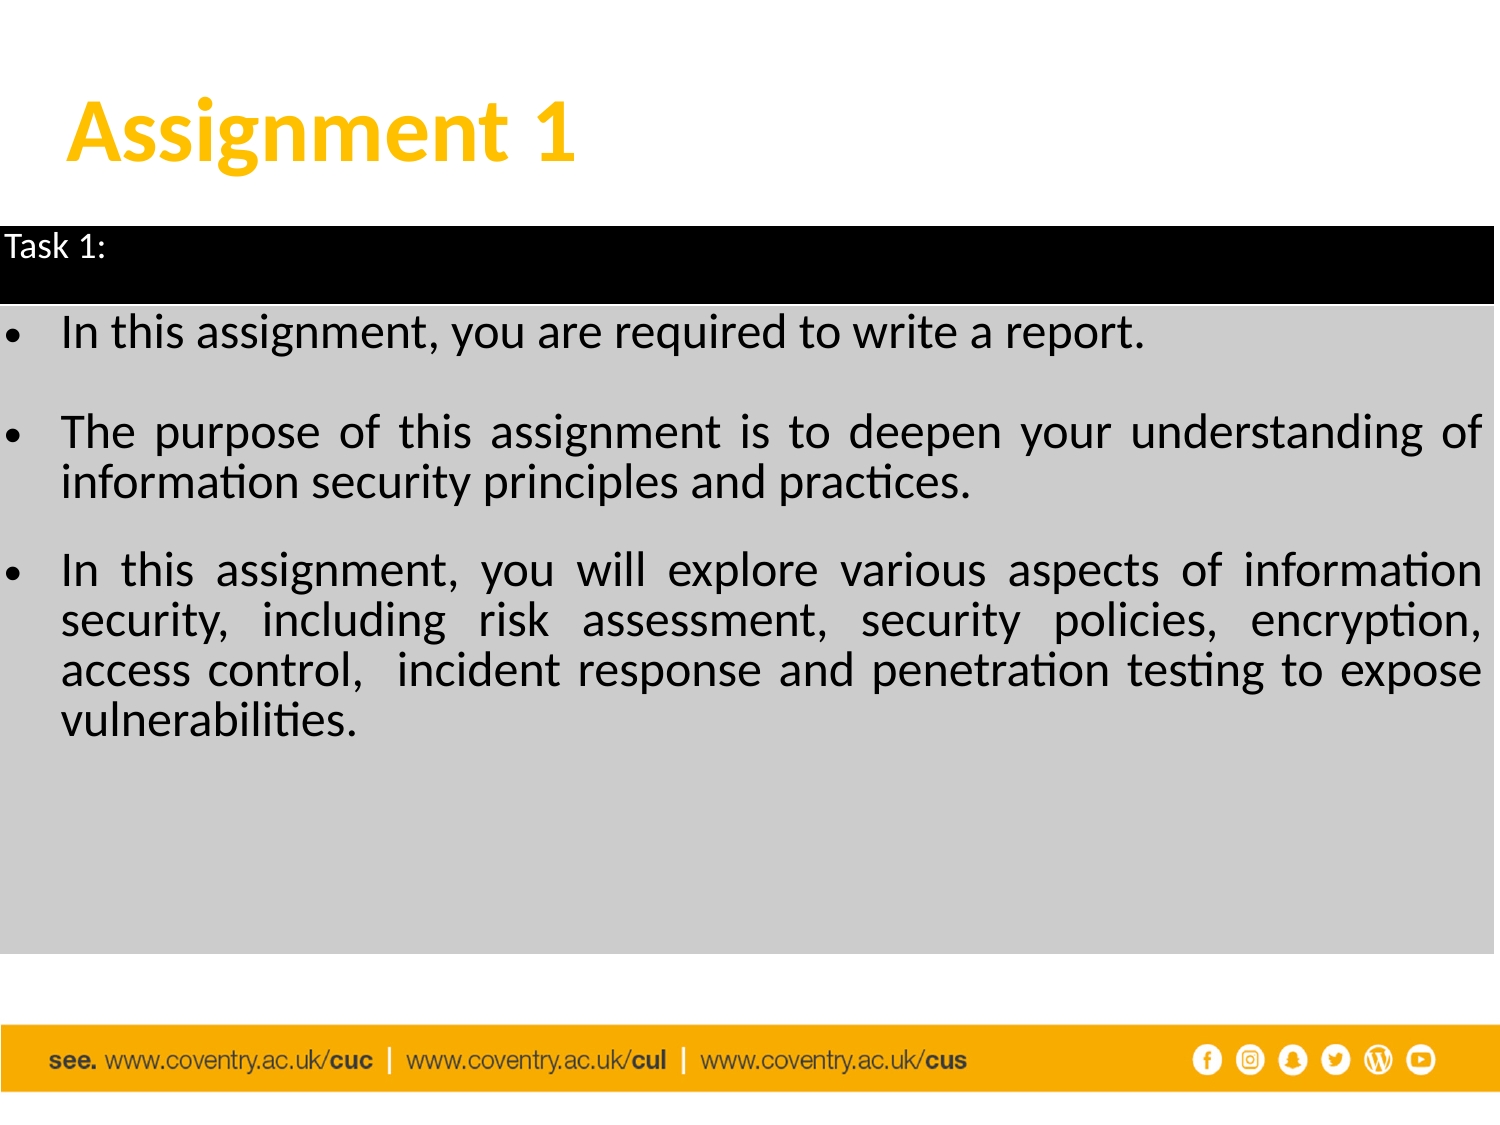

# Assignment 1
| Task 1: |
| --- |
| In this assignment, you are required to write a report. The purpose of this assignment is to deepen your understanding of information security principles and practices. In this assignment, you will explore various aspects of information security, including risk assessment, security policies, encryption, access control, incident response and penetration testing to expose vulnerabilities. |